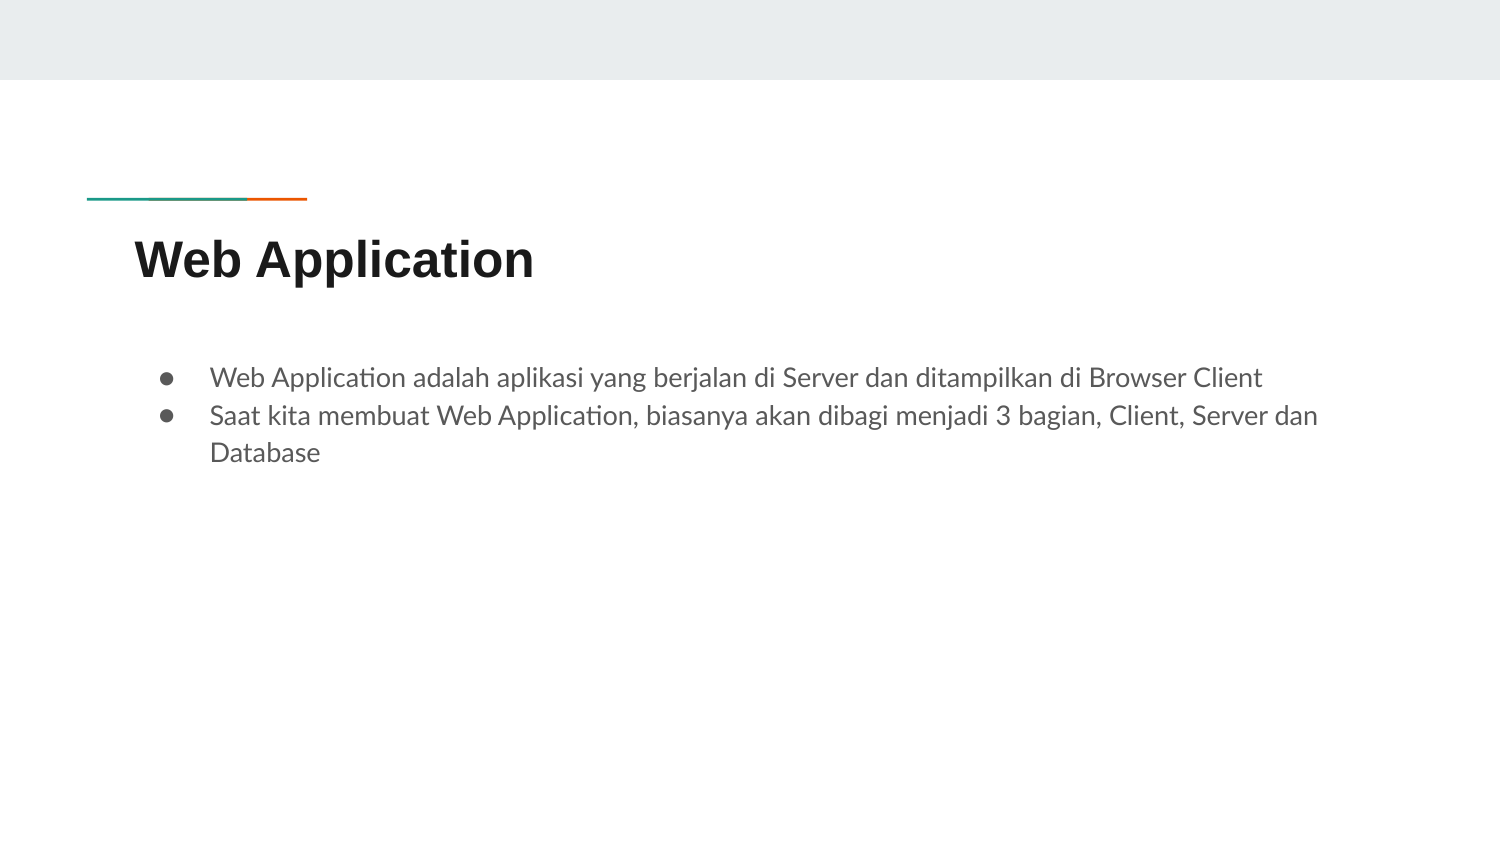

# Web Application
Web Application adalah aplikasi yang berjalan di Server dan ditampilkan di Browser Client
Saat kita membuat Web Application, biasanya akan dibagi menjadi 3 bagian, Client, Server dan Database